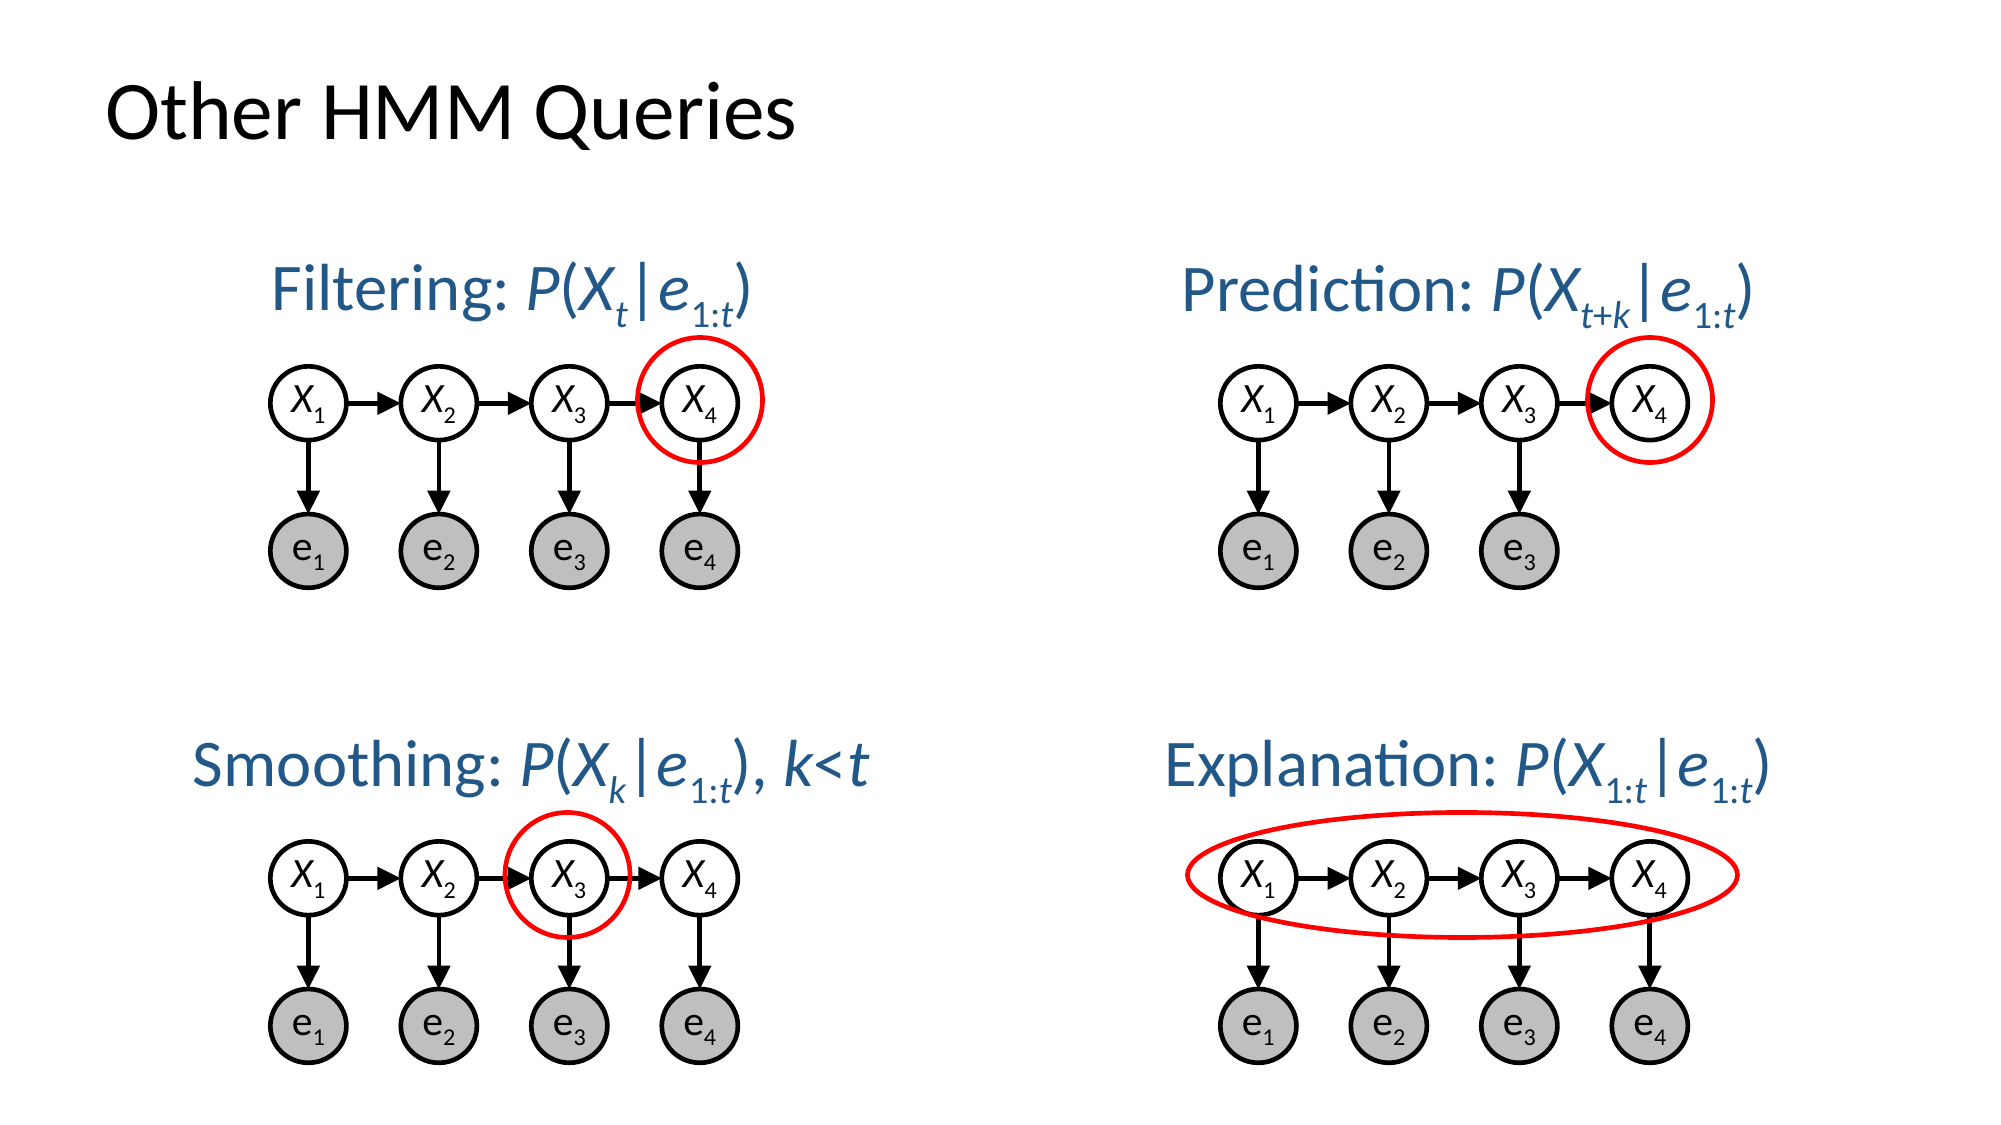

# Other HMM Queries
Filtering: P(Xt|e1:t)

Prediction: P(Xt+k|e1:t)

X1
X2
X3
X4
e1
e2
e3
e4
X1
X2
X3
X4
e1
e2
e3
Smoothing: P(Xk|e1:t), k<t

Explanation: P(X1:t|e1:t)

X1
X2
X3
X4
e1
e2
e3
e4
X1
X2
X3
X4
e1
e2
e3
e4